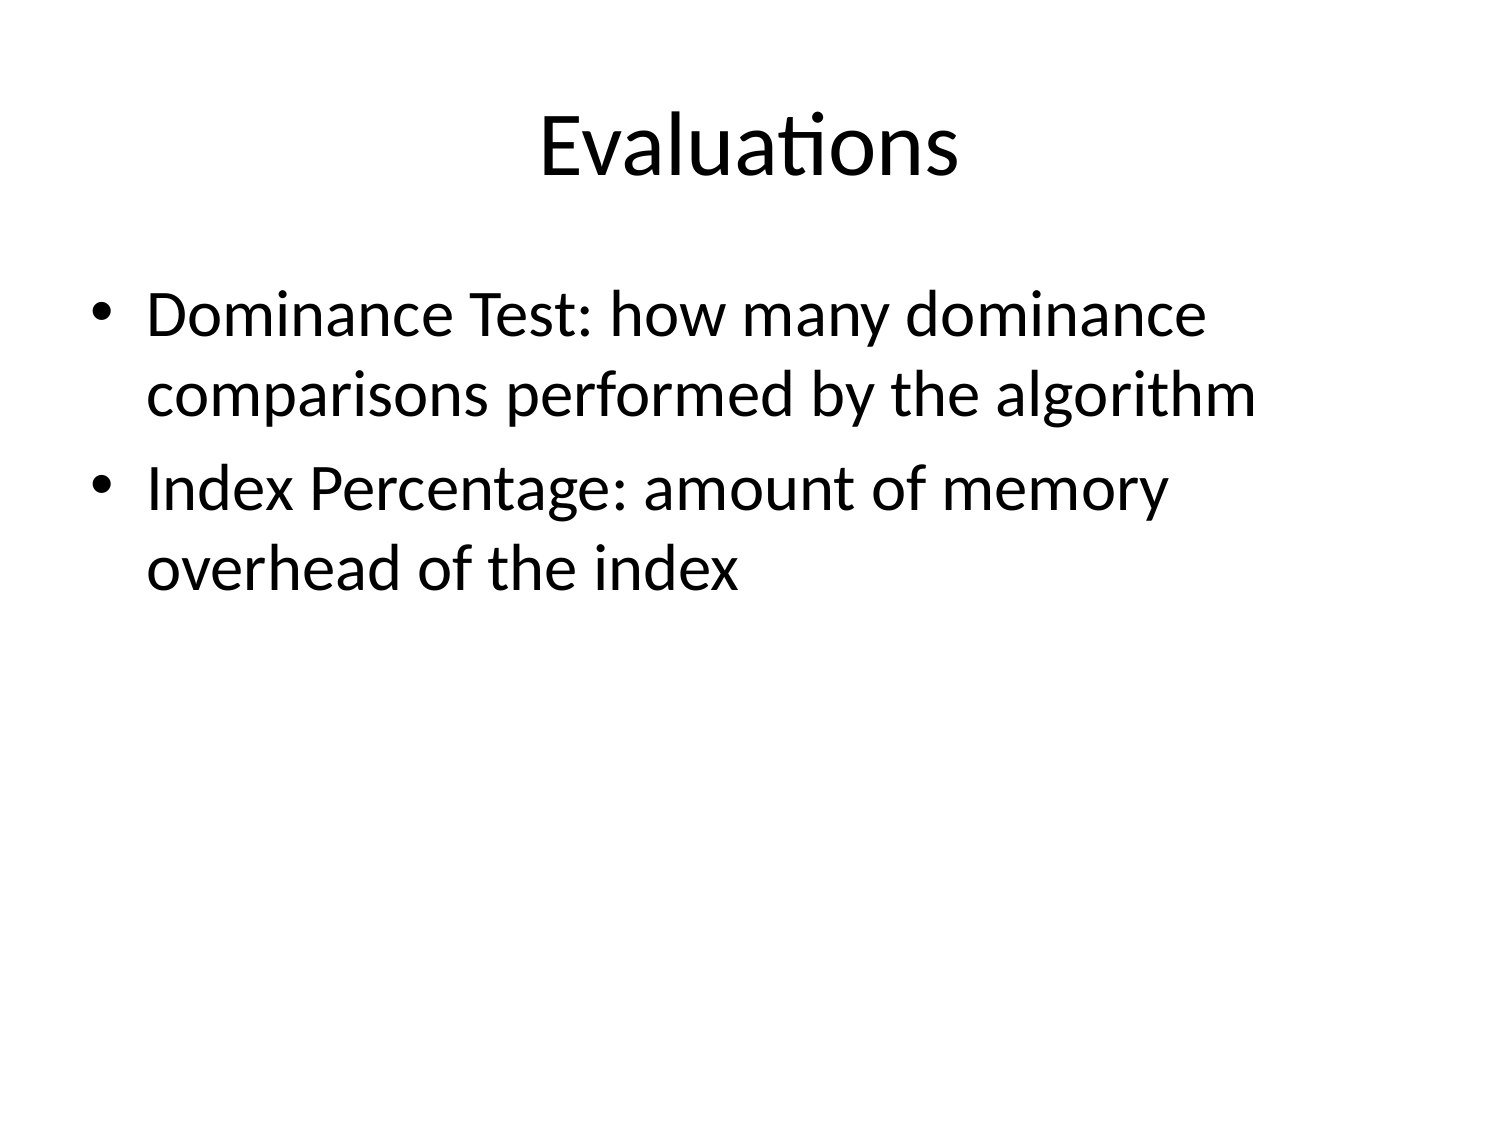

# Evaluations
Dominance Test: how many dominance comparisons performed by the algorithm
Index Percentage: amount of memory overhead of the index